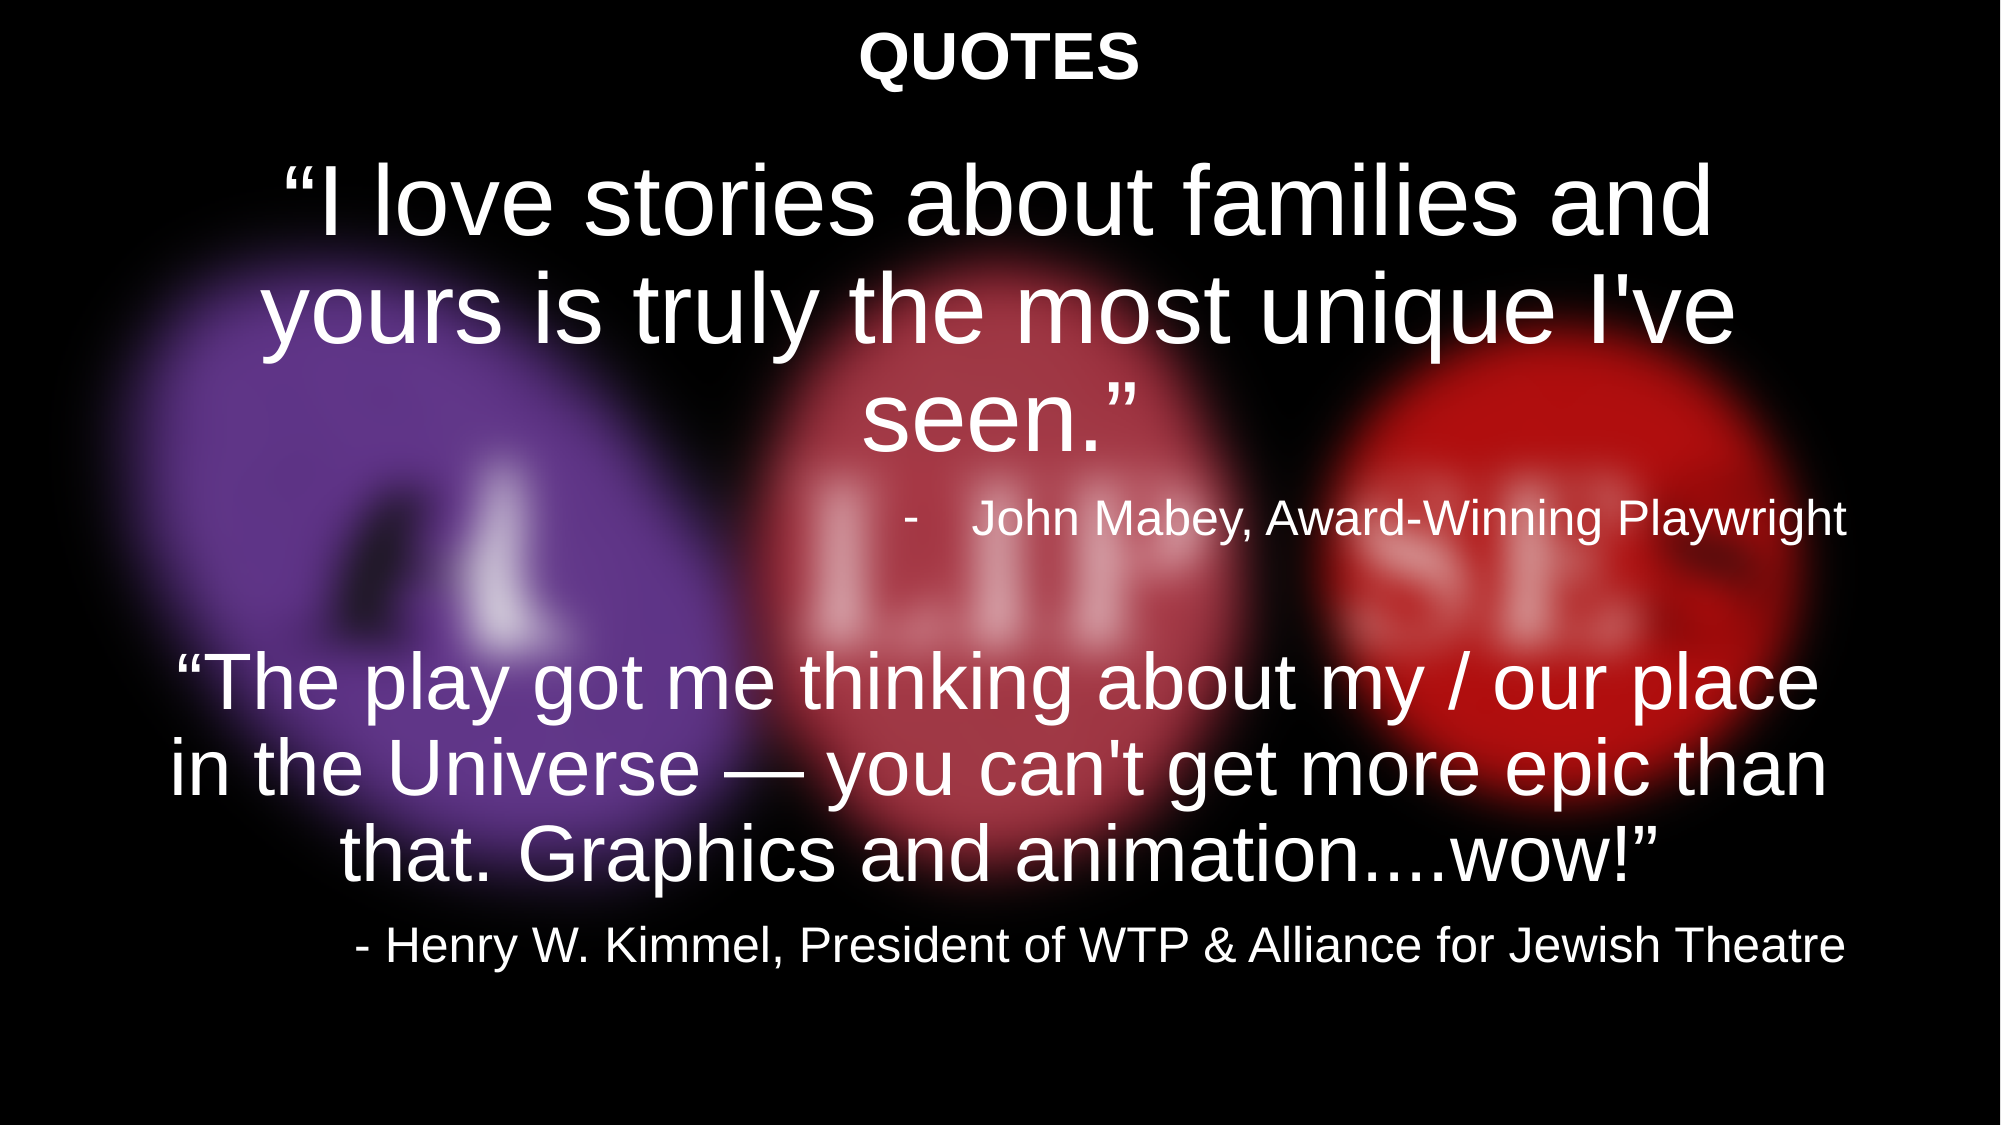

# Quotes
“I love stories about families and yours is truly the most unique I've seen.”
John Mabey, Award-Winning Playwright

“The play got me thinking about my / our place in the Universe — you can't get more epic than that. Graphics and animation....wow!”
- Henry W. Kimmel, President of WTP & Alliance for Jewish Theatre